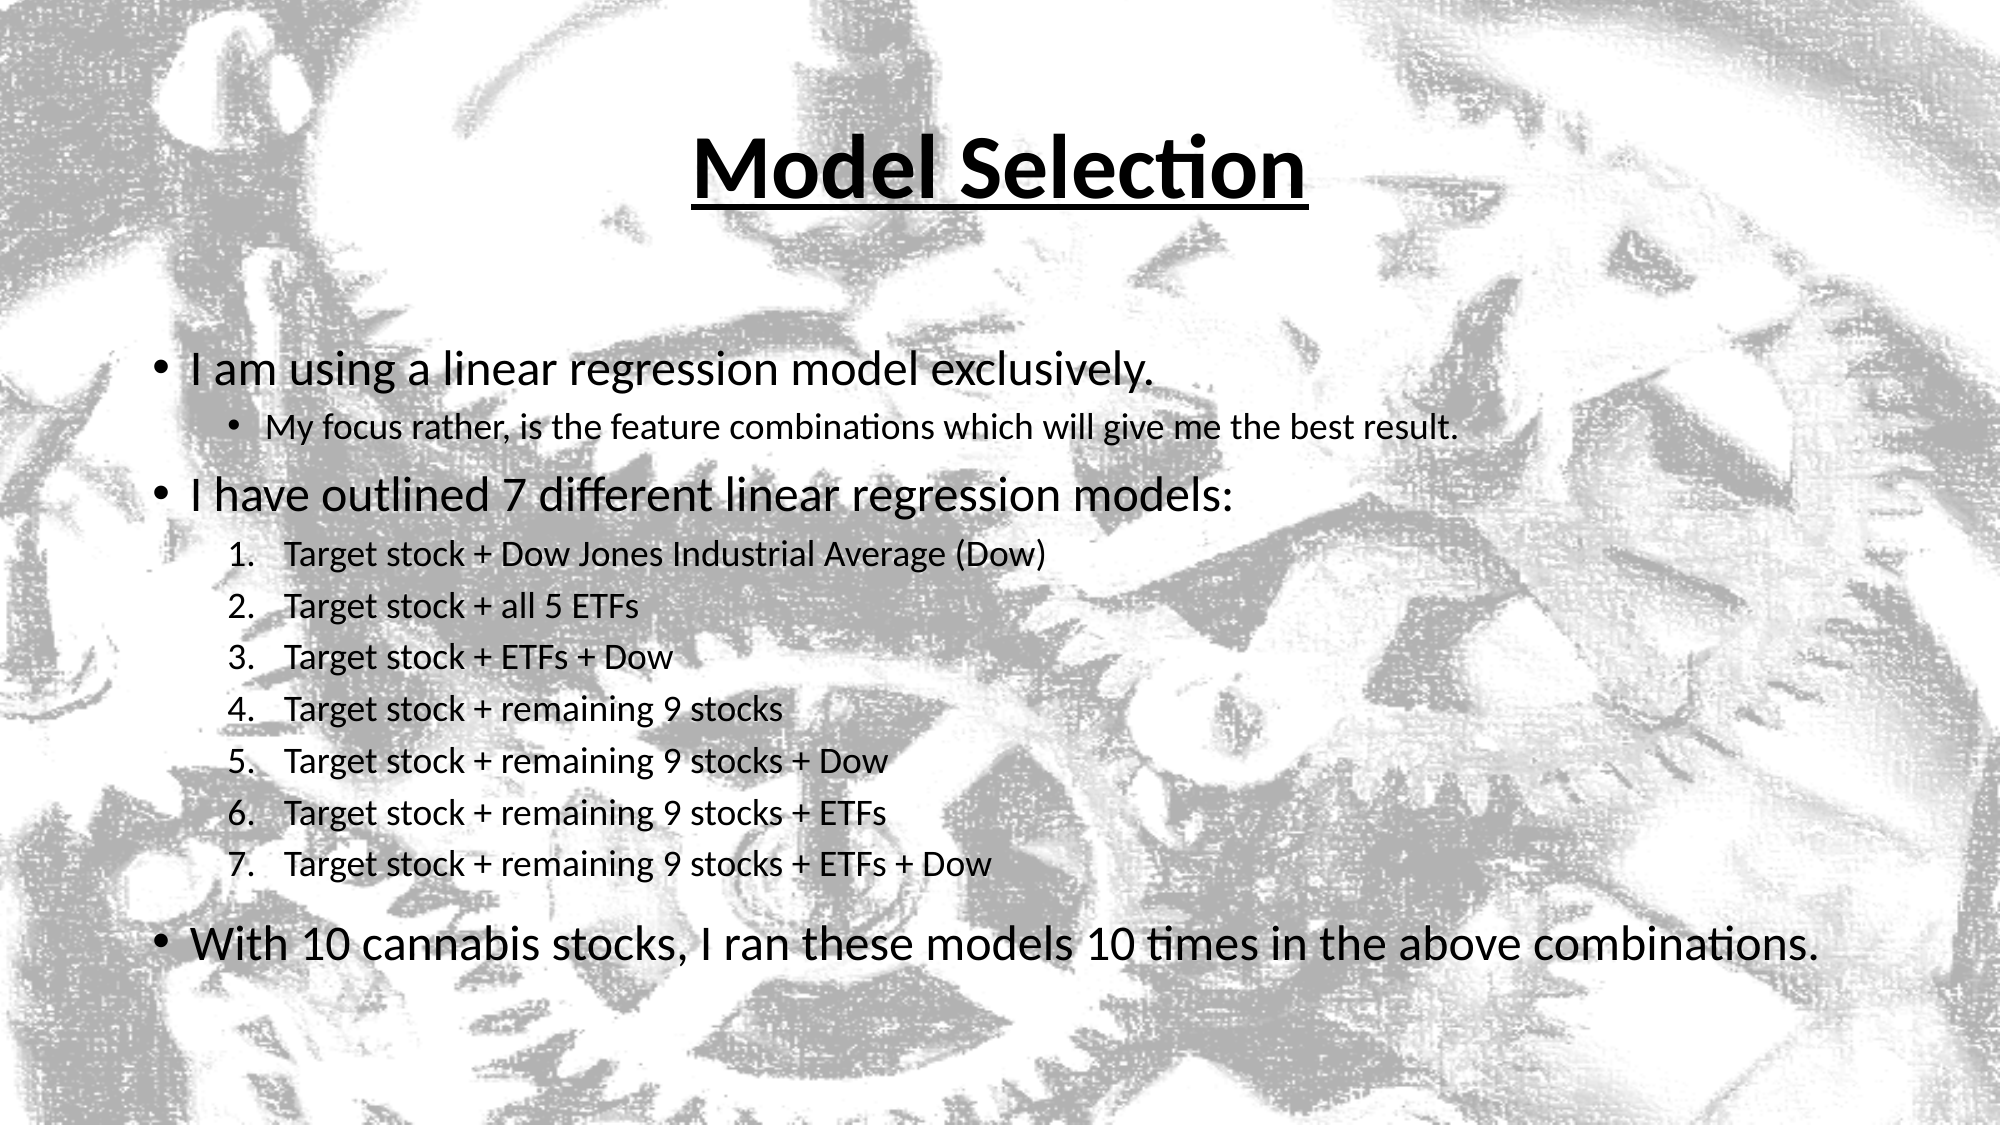

# Model Selection
I am using a linear regression model exclusively.
My focus rather, is the feature combinations which will give me the best result.
I have outlined 7 different linear regression models:
Target stock + Dow Jones Industrial Average (Dow)
Target stock + all 5 ETFs
Target stock + ETFs + Dow
Target stock + remaining 9 stocks
Target stock + remaining 9 stocks + Dow
Target stock + remaining 9 stocks + ETFs
Target stock + remaining 9 stocks + ETFs + Dow
With 10 cannabis stocks, I ran these models 10 times in the above combinations.